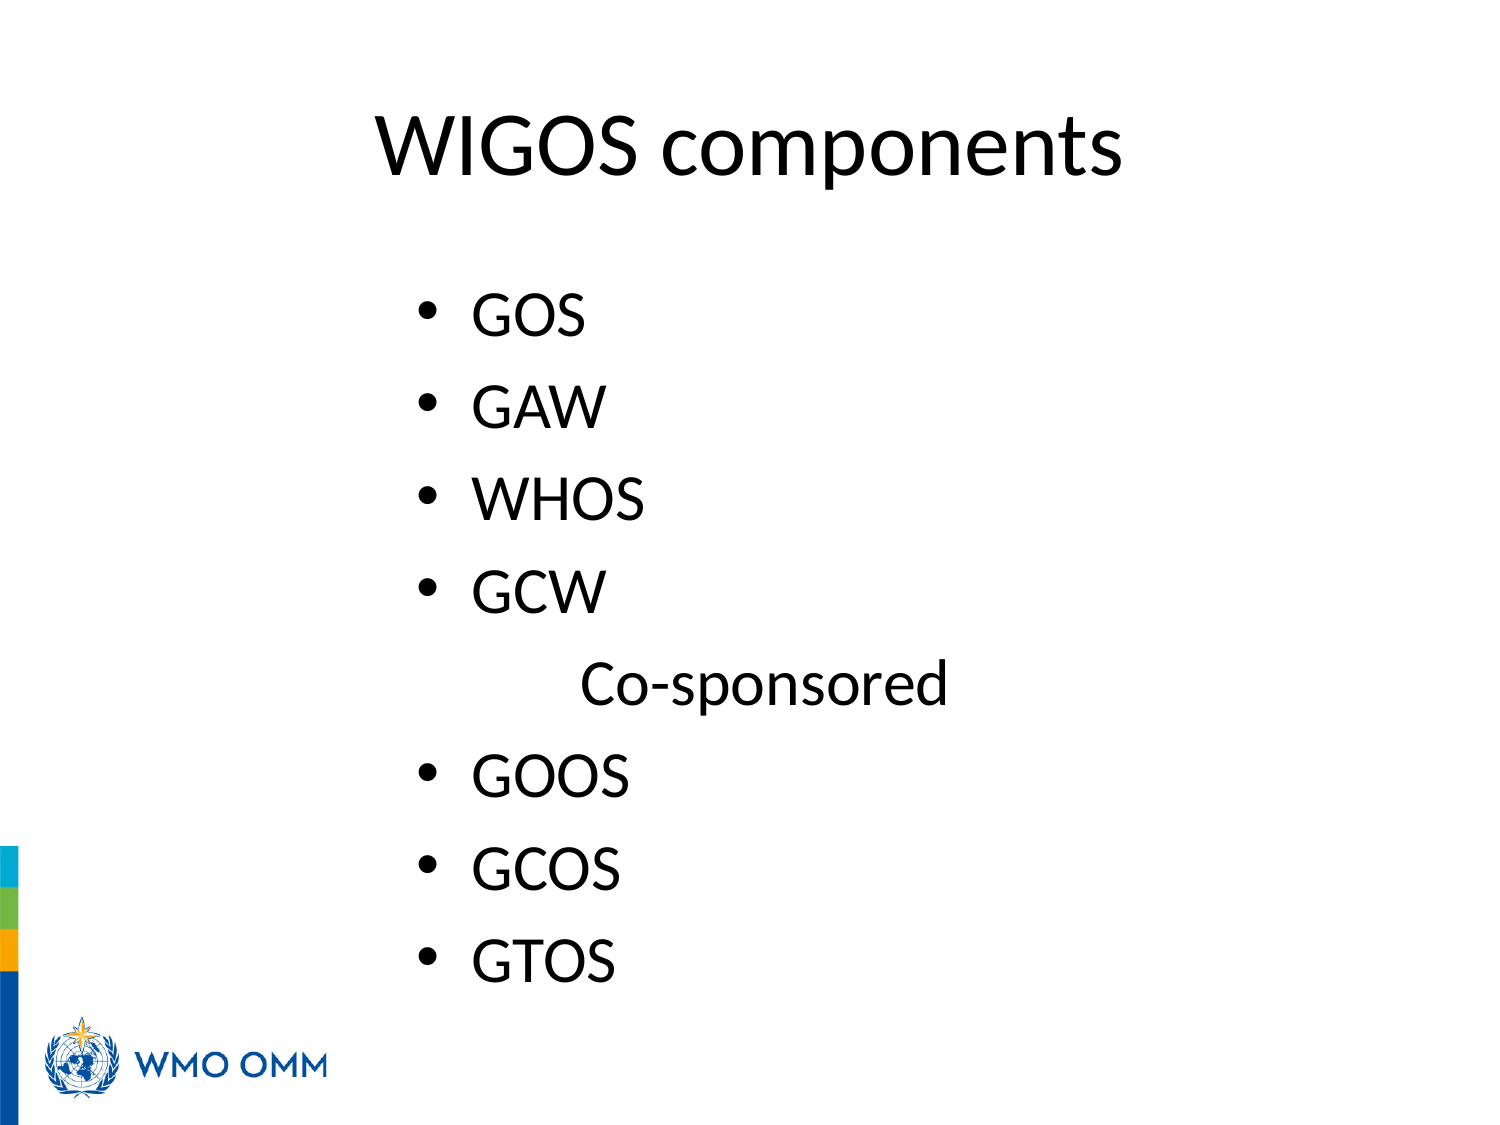

# WIGOS components
GOS
GAW
WHOS
GCW
Co-sponsored
GOOS
GCOS
GTOS